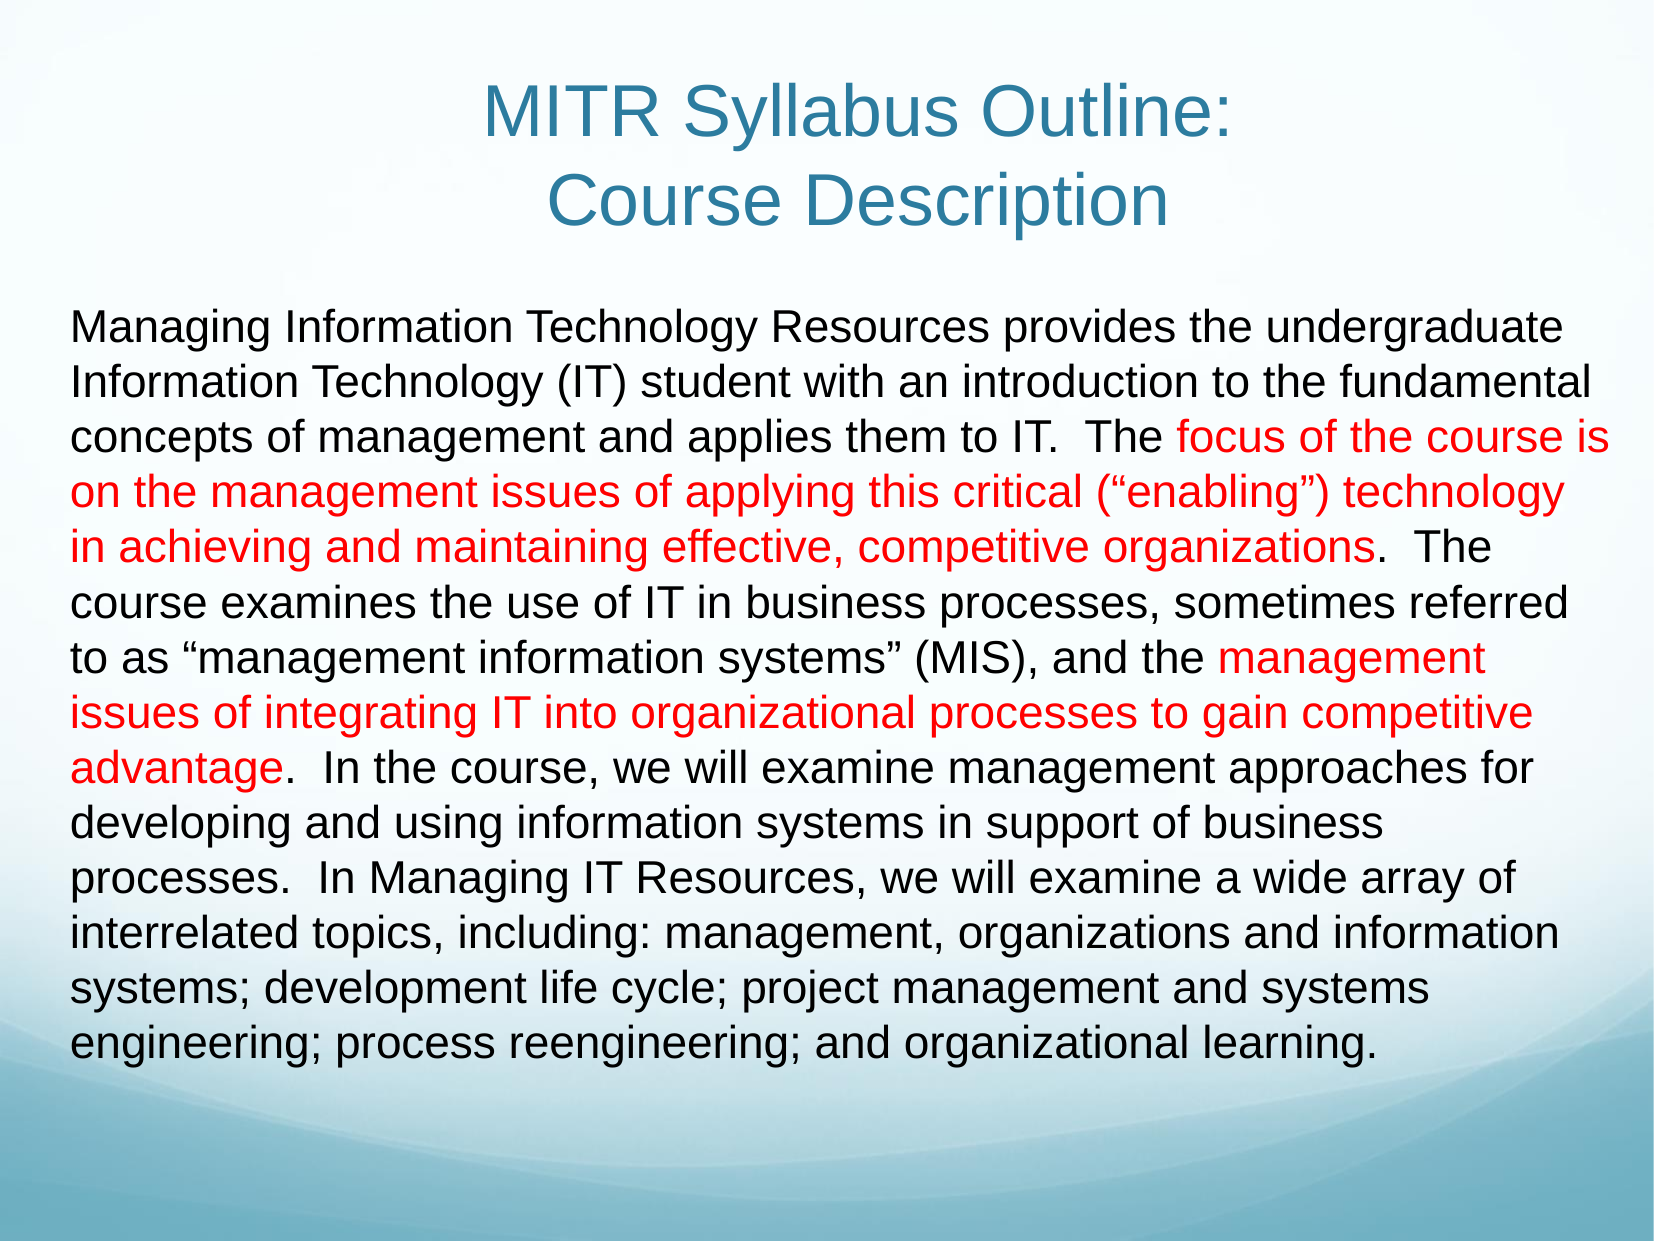

# MITR Syllabus Outline: Course Description
Managing Information Technology Resources provides the undergraduate Information Technology (IT) student with an introduction to the fundamental concepts of management and applies them to IT.  The focus of the course is on the management issues of applying this critical (“enabling”) technology in achieving and maintaining effective, competitive organizations.  The course examines the use of IT in business processes, sometimes referred to as “management information systems” (MIS), and the management issues of integrating IT into organizational processes to gain competitive advantage.  In the course, we will examine management approaches for developing and using information systems in support of business processes.  In Managing IT Resources, we will examine a wide array of interrelated topics, including: management, organizations and information systems; development life cycle; project management and systems engineering; process reengineering; and organizational learning.